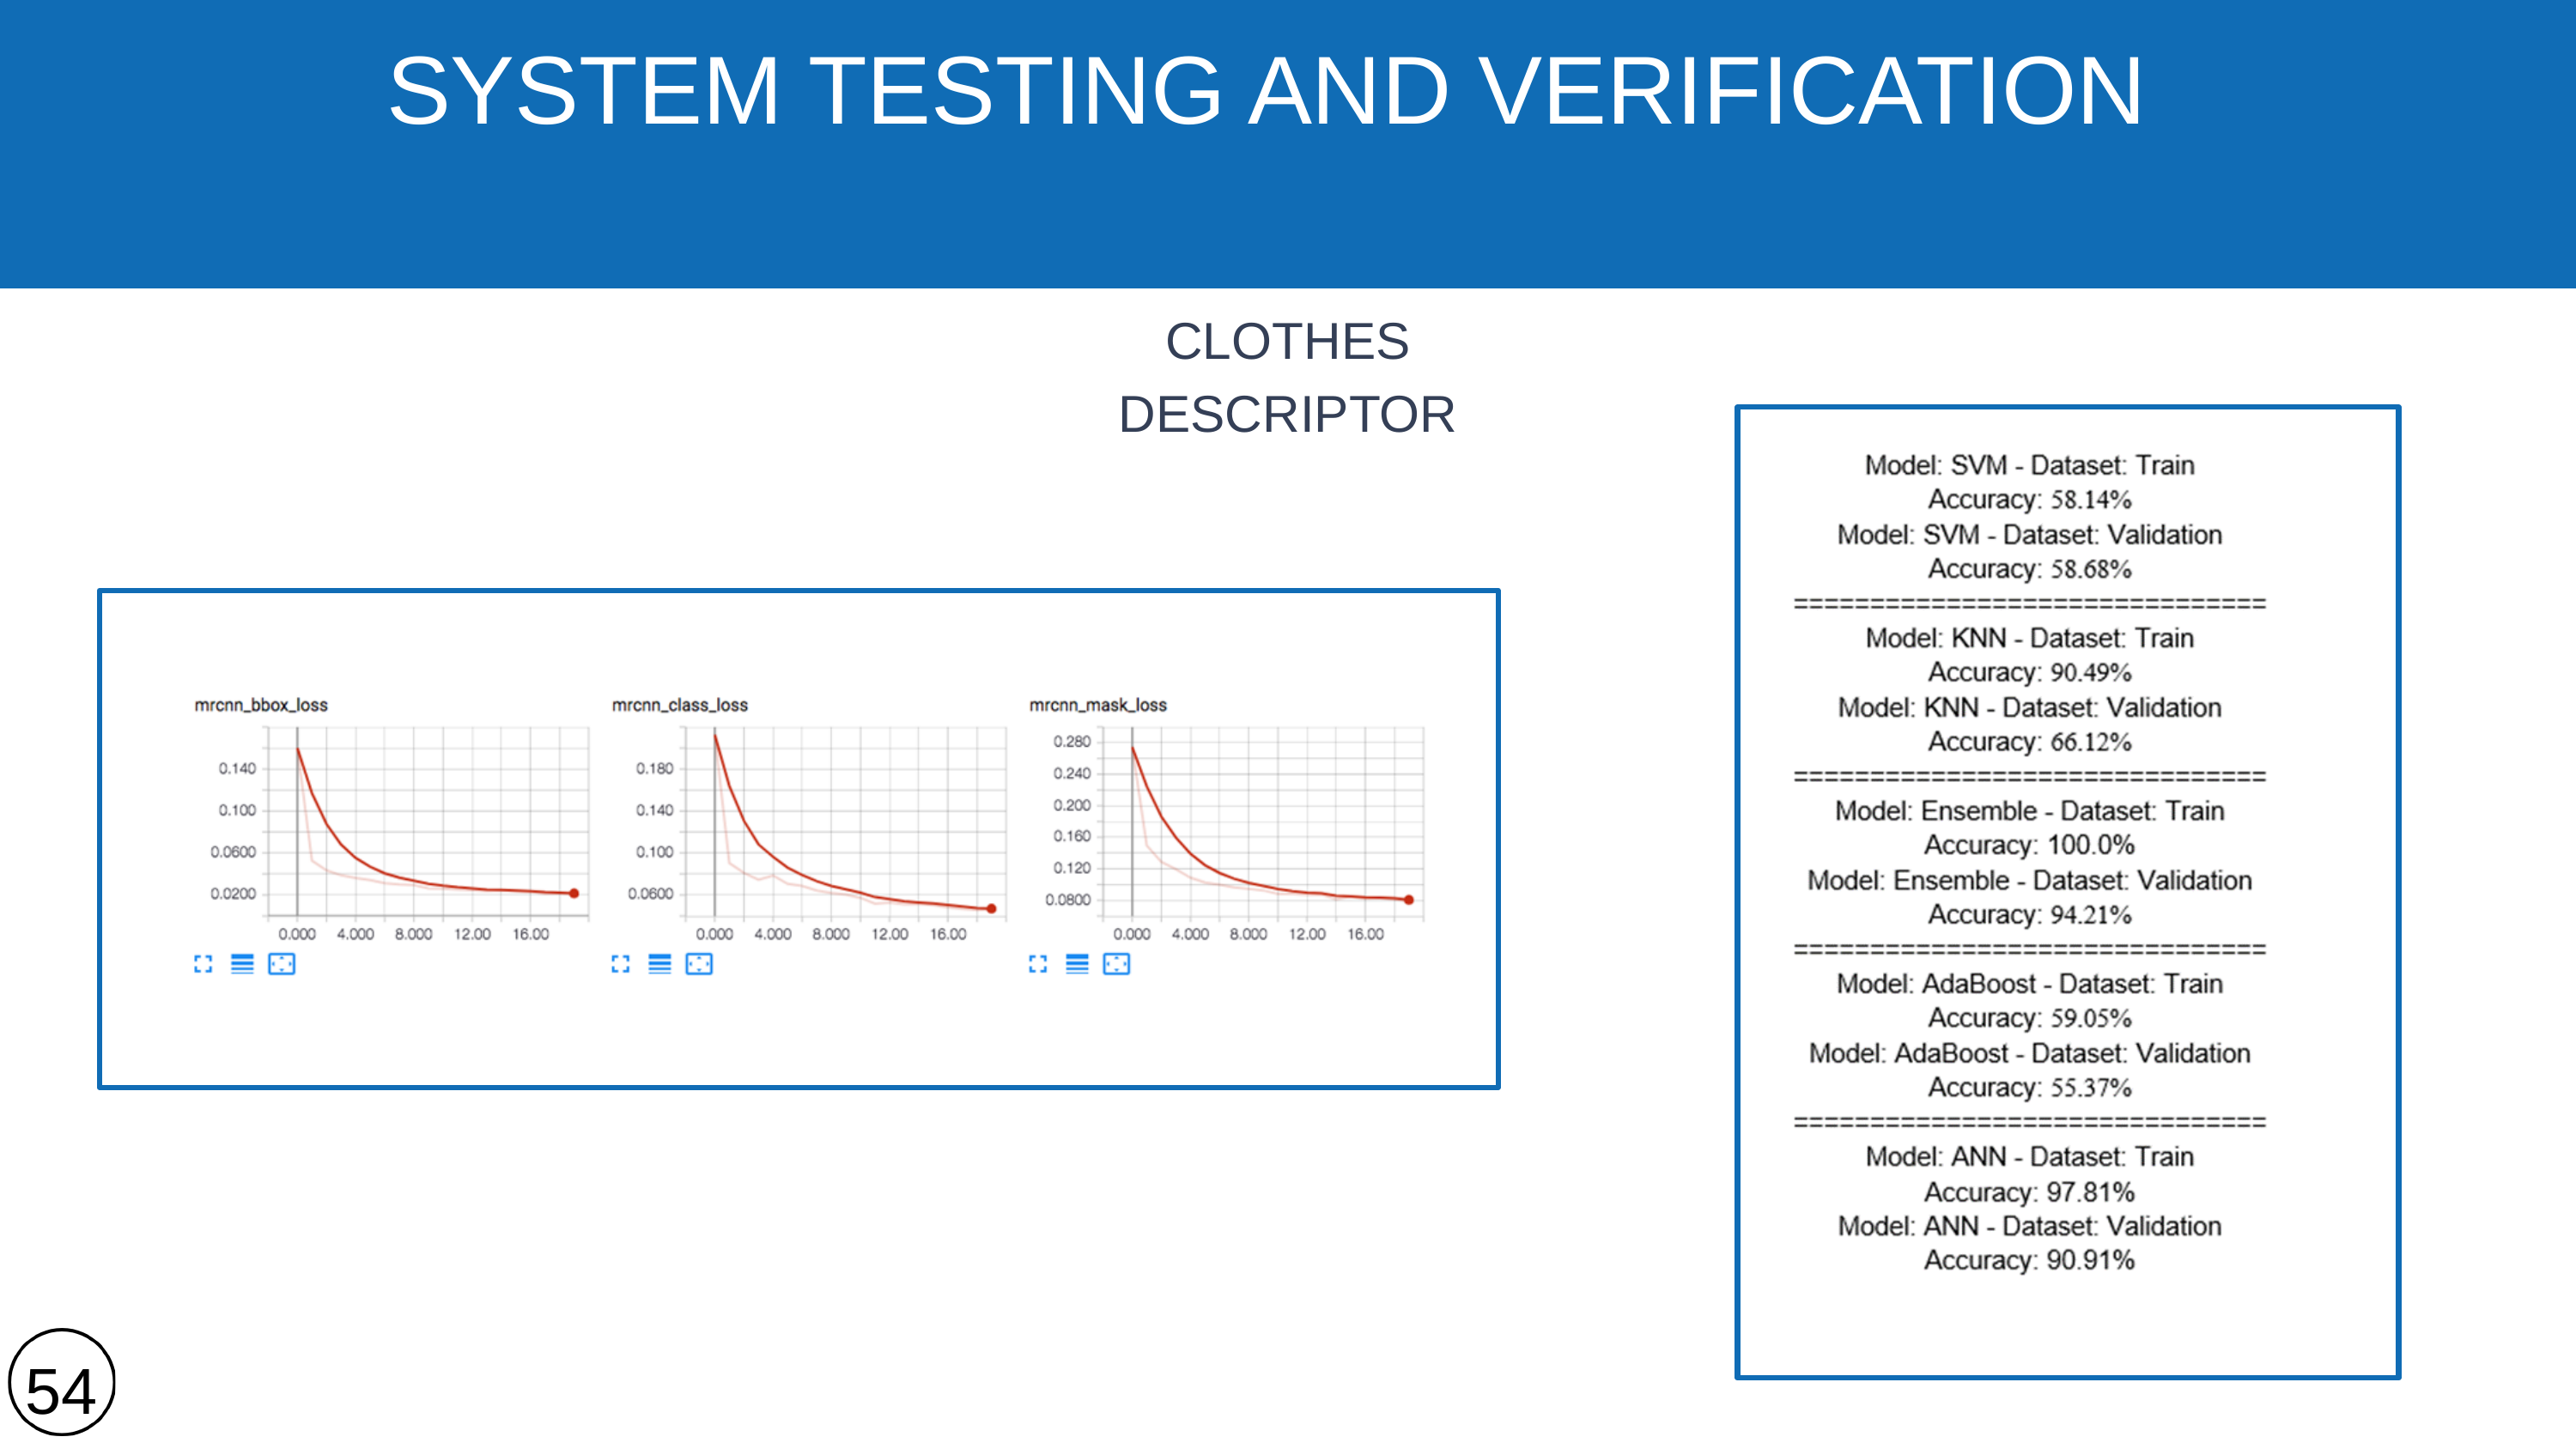

SYSTEM TESTING AND VERIFICATION

CLOTHES DESCRIPTOR

54